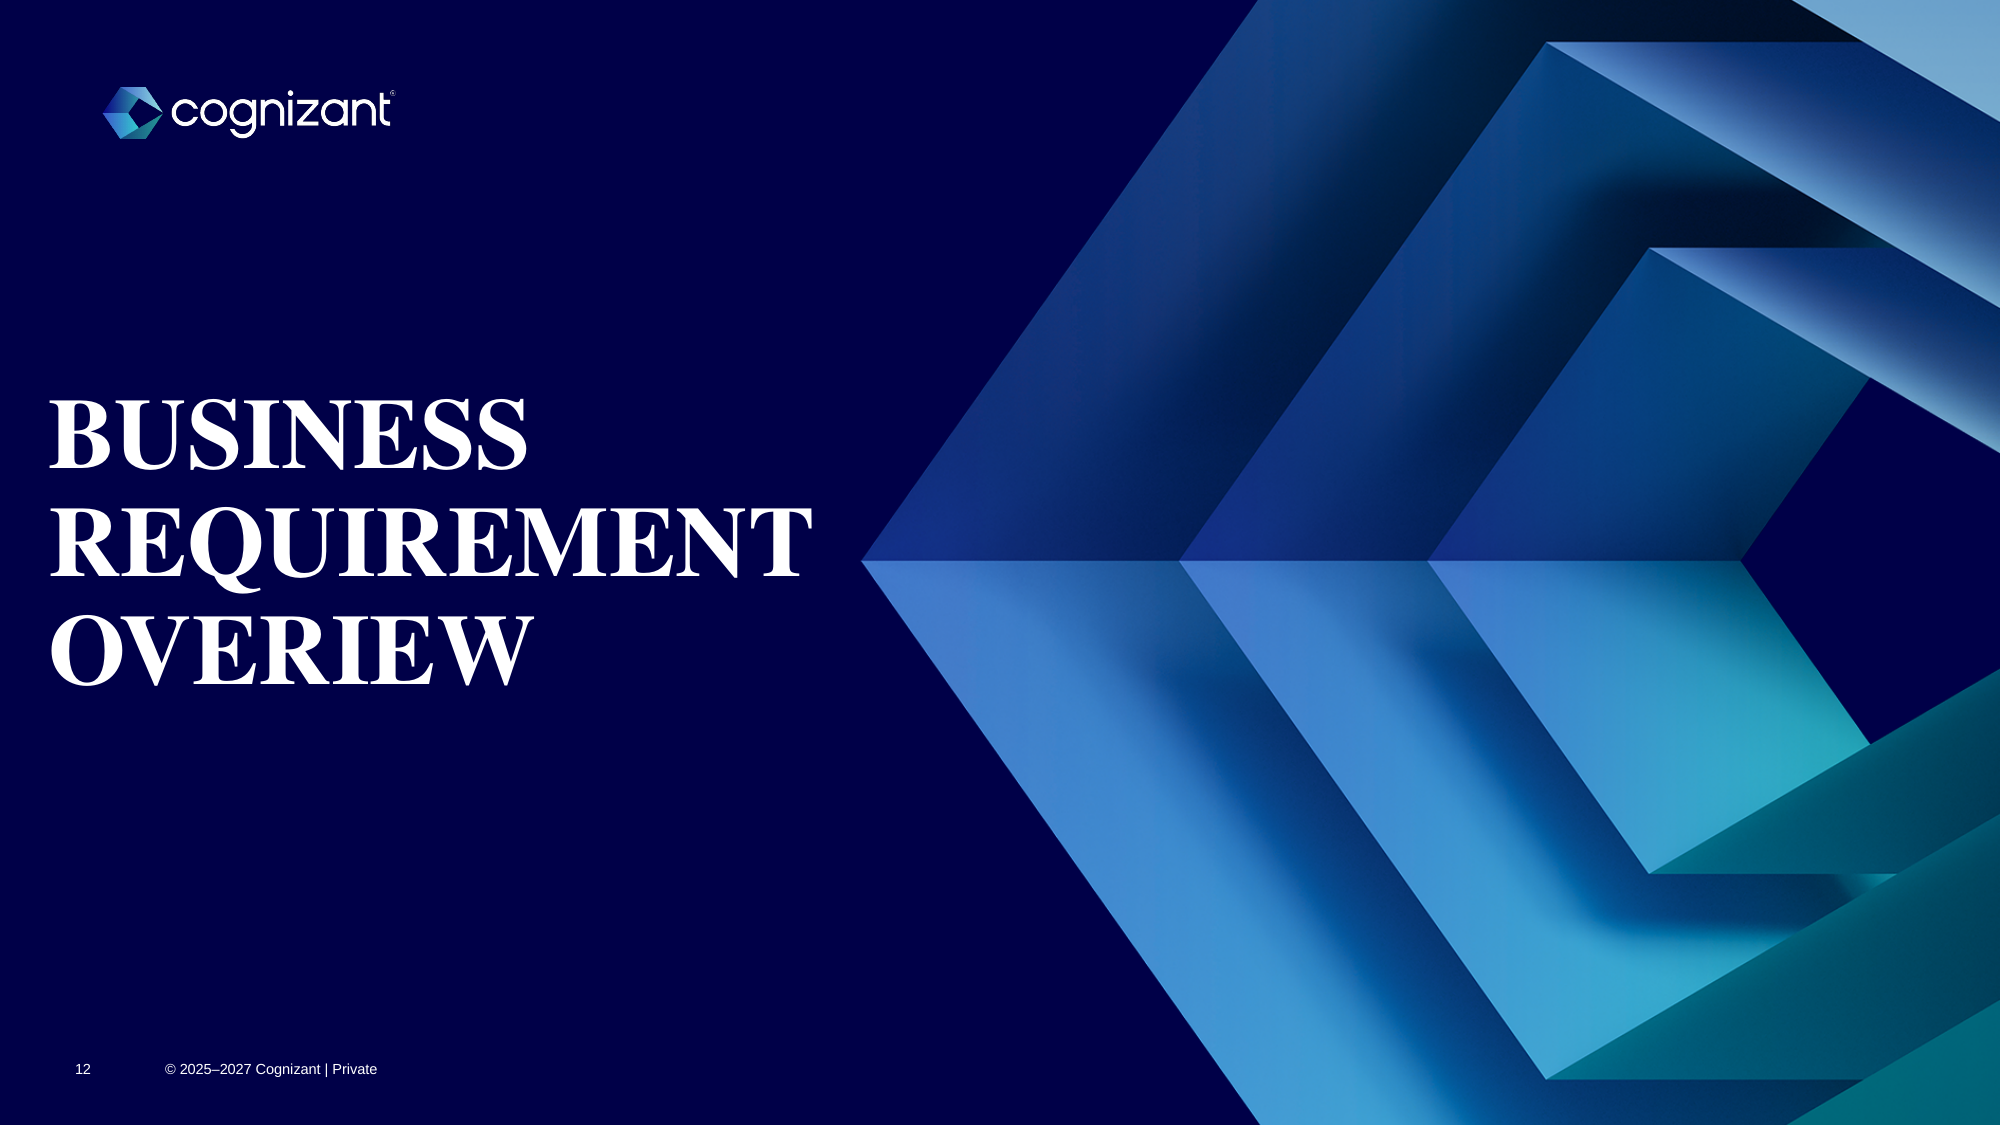

# BUSINESS REQUIREMENT OVERIEW

12
© 2025–2027 Cognizant | Private